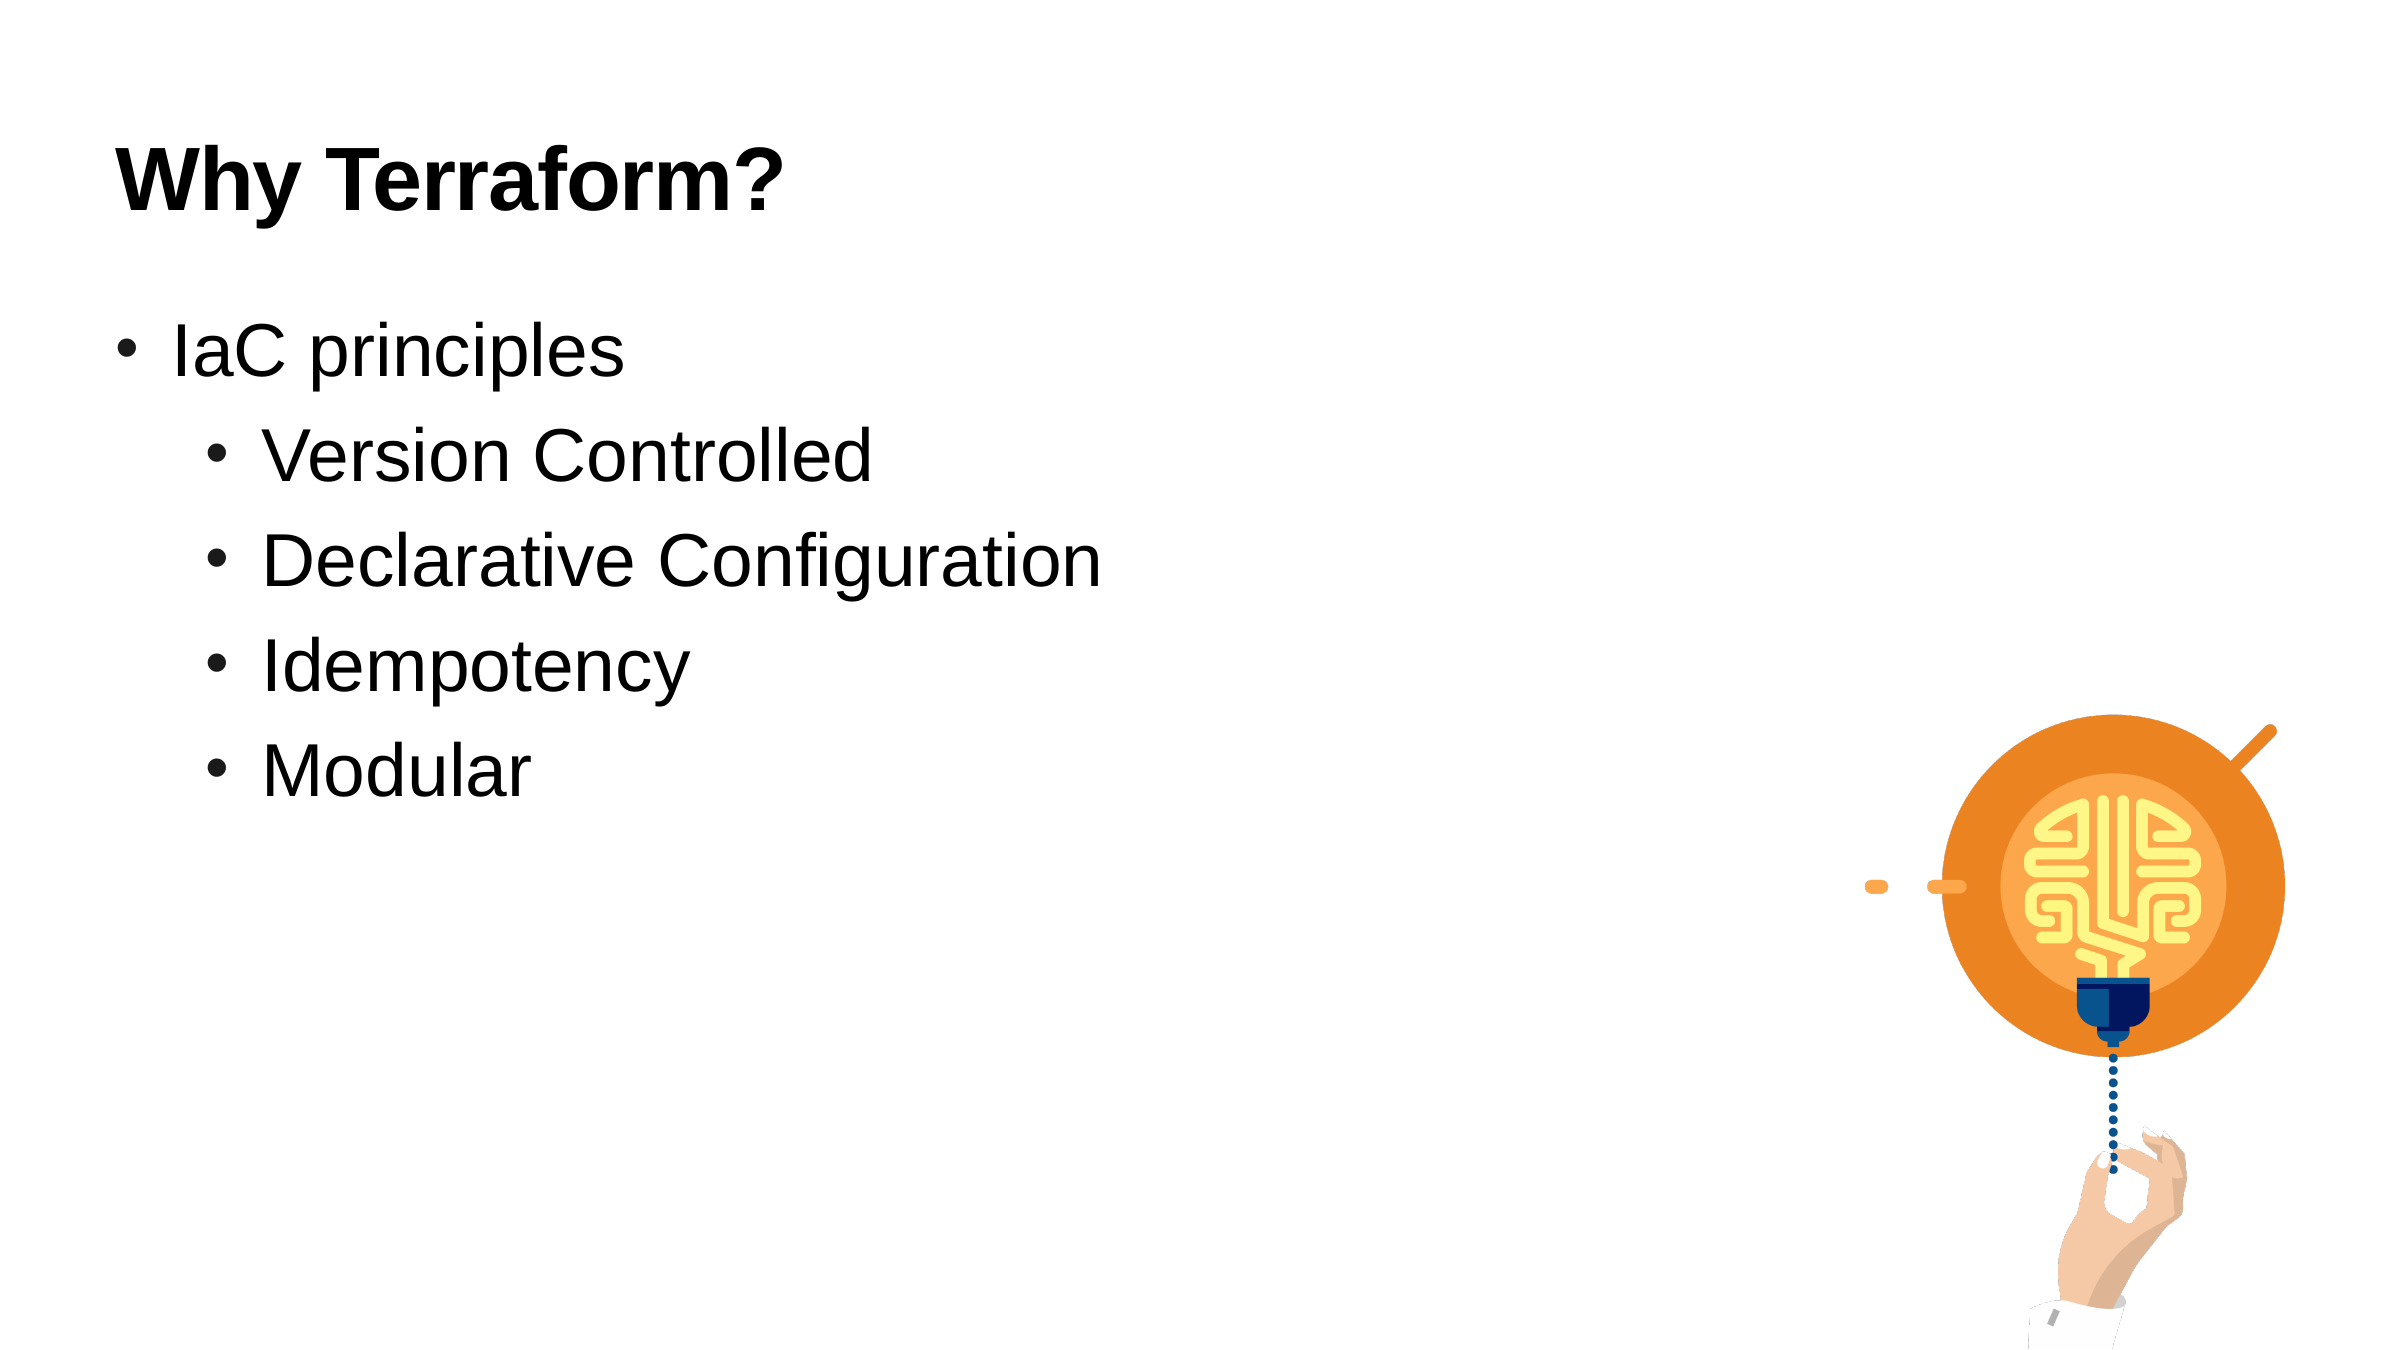

# Why Terraform?
IaC principles
Version Controlled
Declarative Configuration
Idempotency
Modular